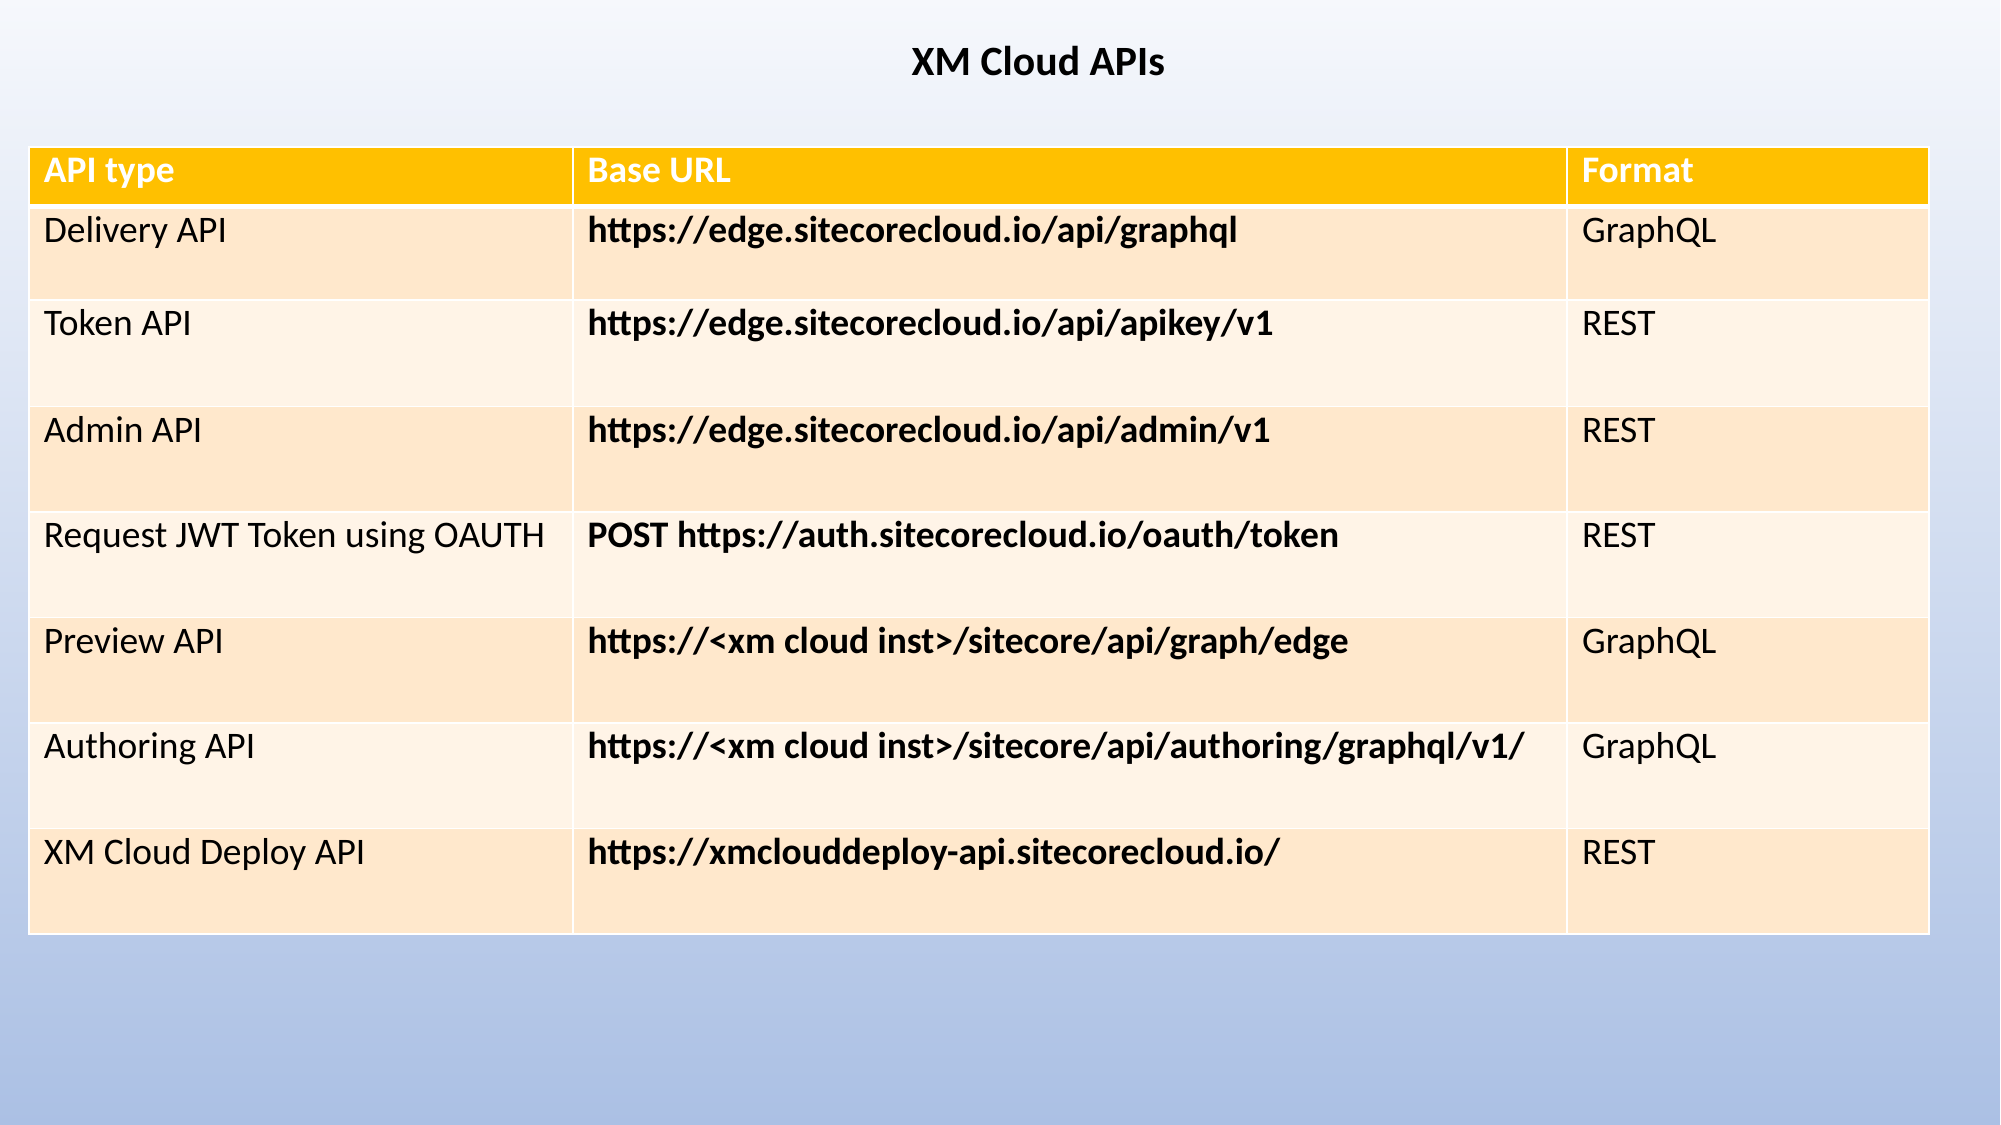

XM Cloud APIs
| API type | Base URL | Format |
| --- | --- | --- |
| Delivery API | https://edge.sitecorecloud.io/api/graphql | GraphQL |
| Token API | https://edge.sitecorecloud.io/api/apikey/v1 | REST |
| Admin API | https://edge.sitecorecloud.io/api/admin/v1 | REST |
| Request JWT Token using OAUTH | POST https://auth.sitecorecloud.io/oauth/token | REST |
| Preview API | https://<xm cloud inst>/sitecore/api/graph/edge | GraphQL |
| Authoring API | https://<xm cloud inst>/sitecore/api/authoring/graphql/v1/ | GraphQL |
| XM Cloud Deploy API | https://xmclouddeploy-api.sitecorecloud.io/ | REST |